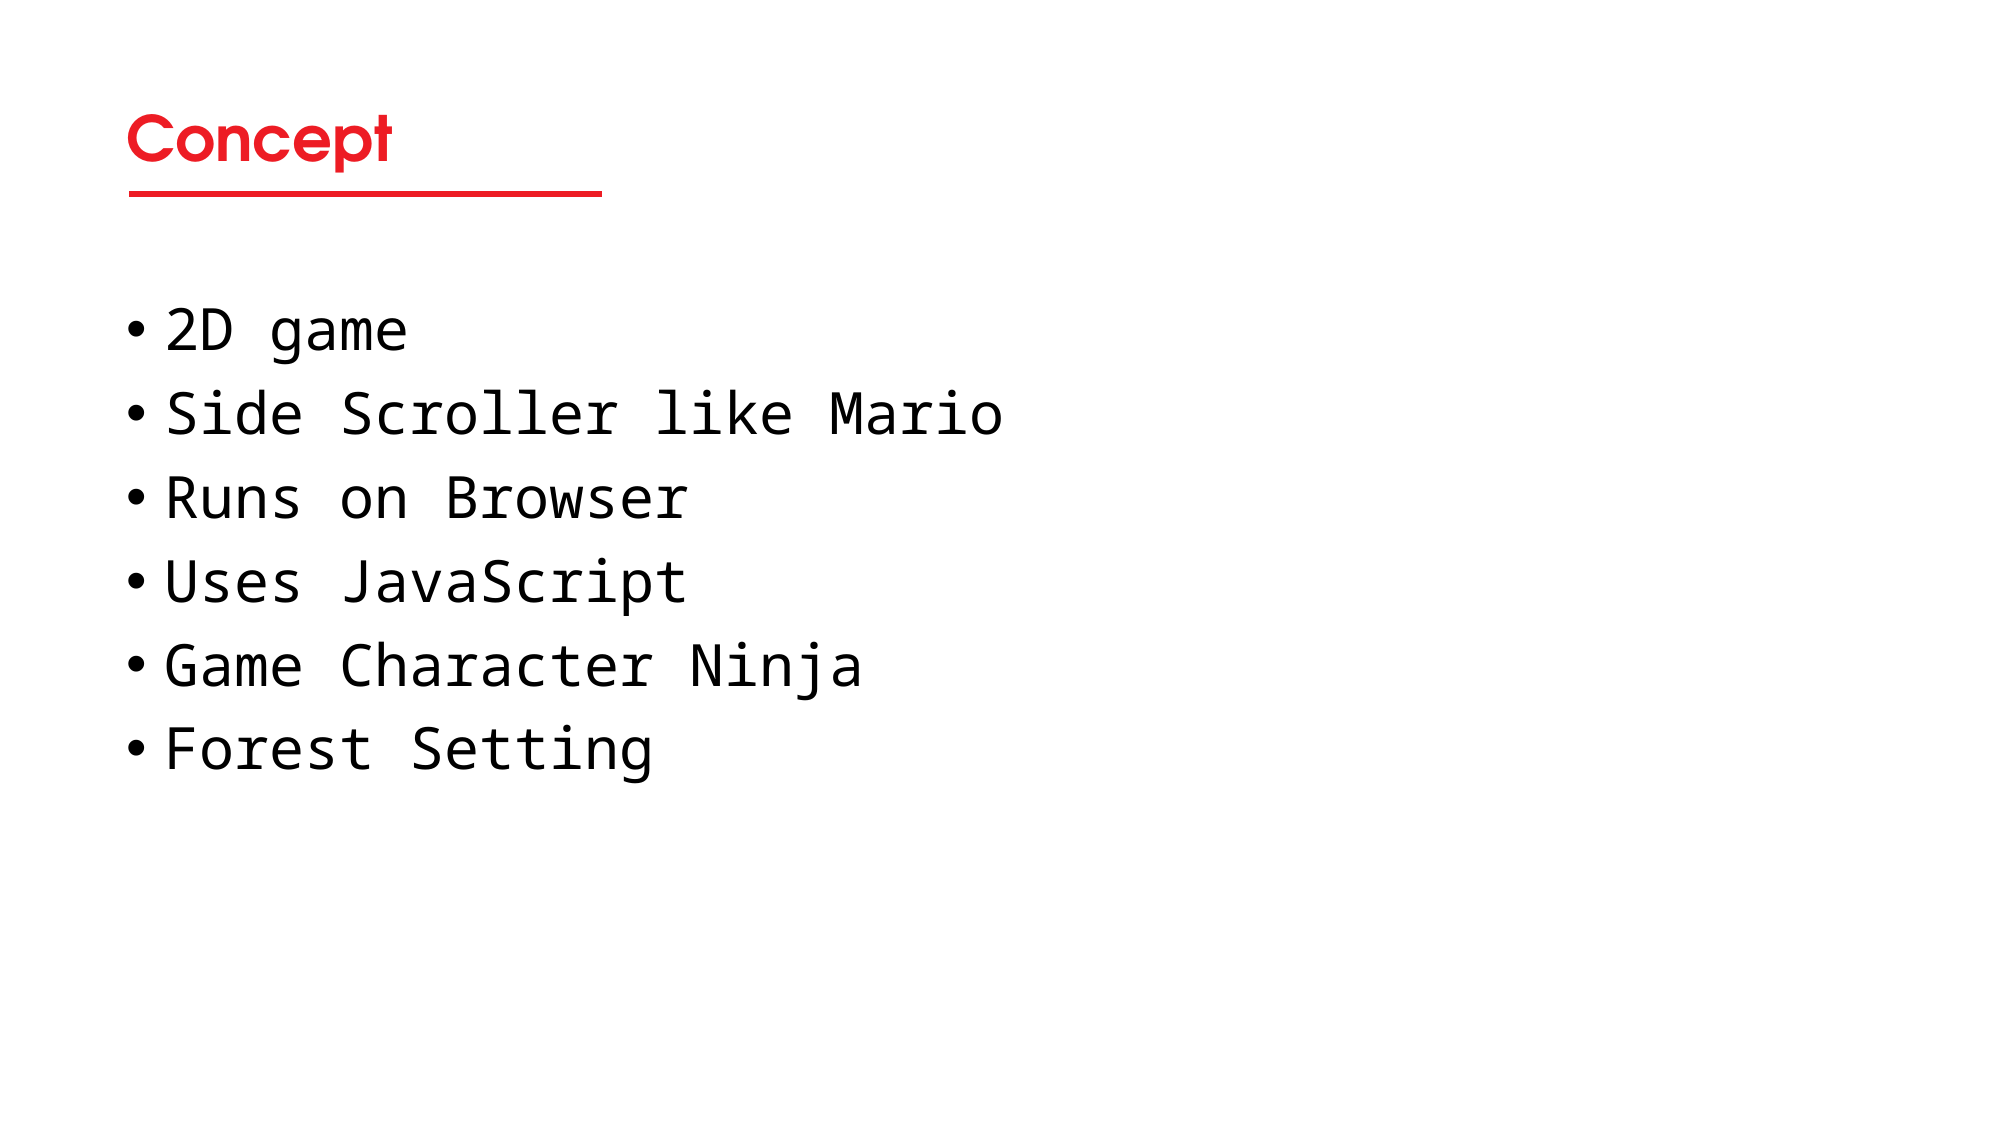

# Concept
2D game
Side Scroller like Mario
Runs on Browser
Uses JavaScript
Game Character Ninja
Forest Setting